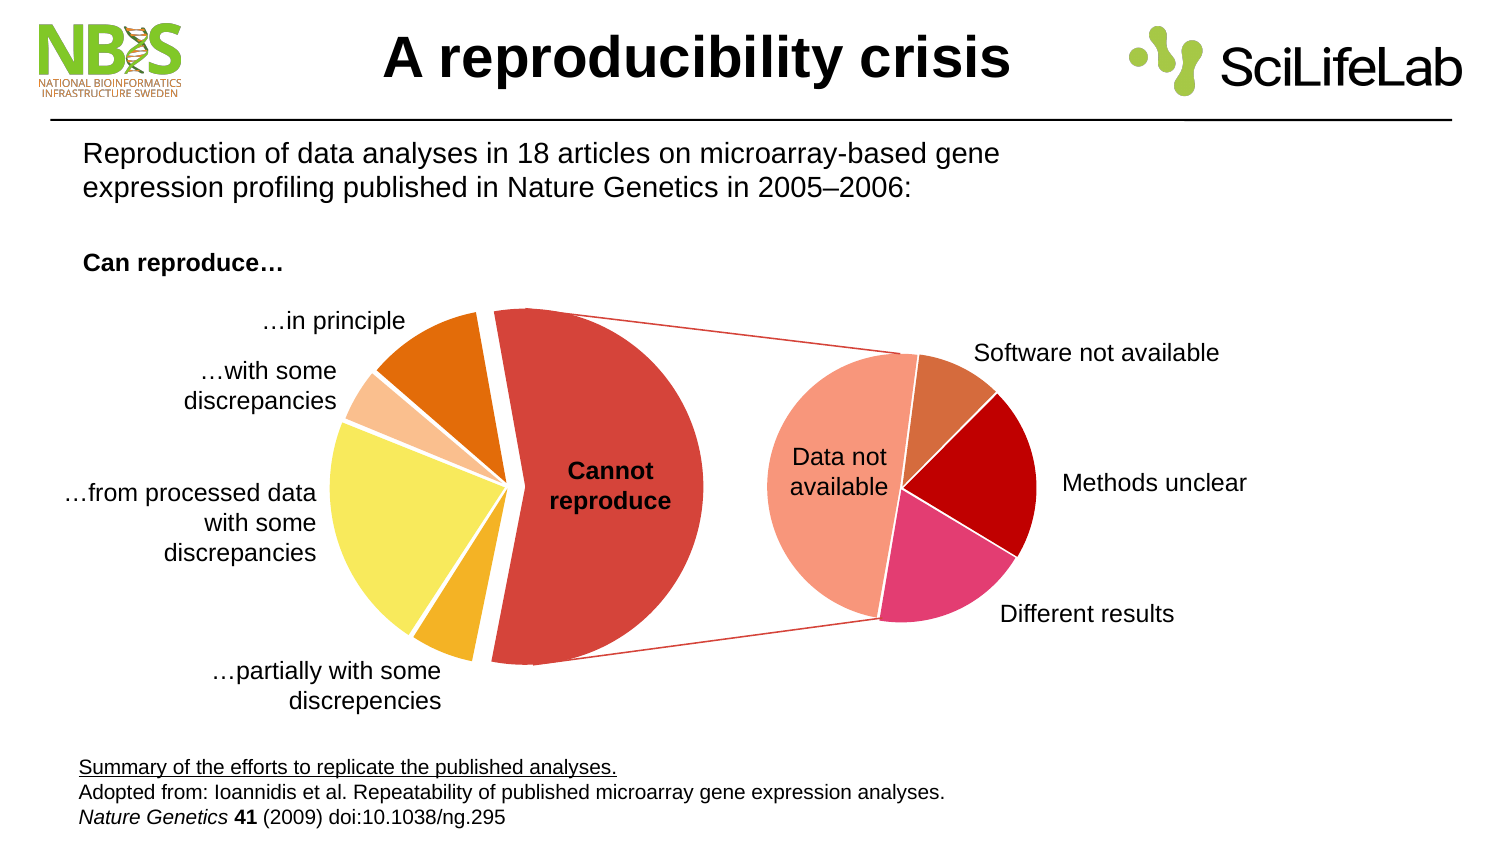

# A reproducibility crisis
Reproduction of data analyses in 18 articles on microarray-based gene expression profiling published in Nature Genetics in 2005–2006:
Can reproduce…
…in principle

Software not available

Data not available
Methods unclear
Different results

…with some discrepancies
Cannot reproduce
…from processed data with some discrepancies
…partially with some discrepencies
Summary of the efforts to replicate the published analyses.
Adopted from: Ioannidis et al. Repeatability of published microarray gene expression analyses.
Nature Genetics 41 (2009) doi:10.1038/ng.295